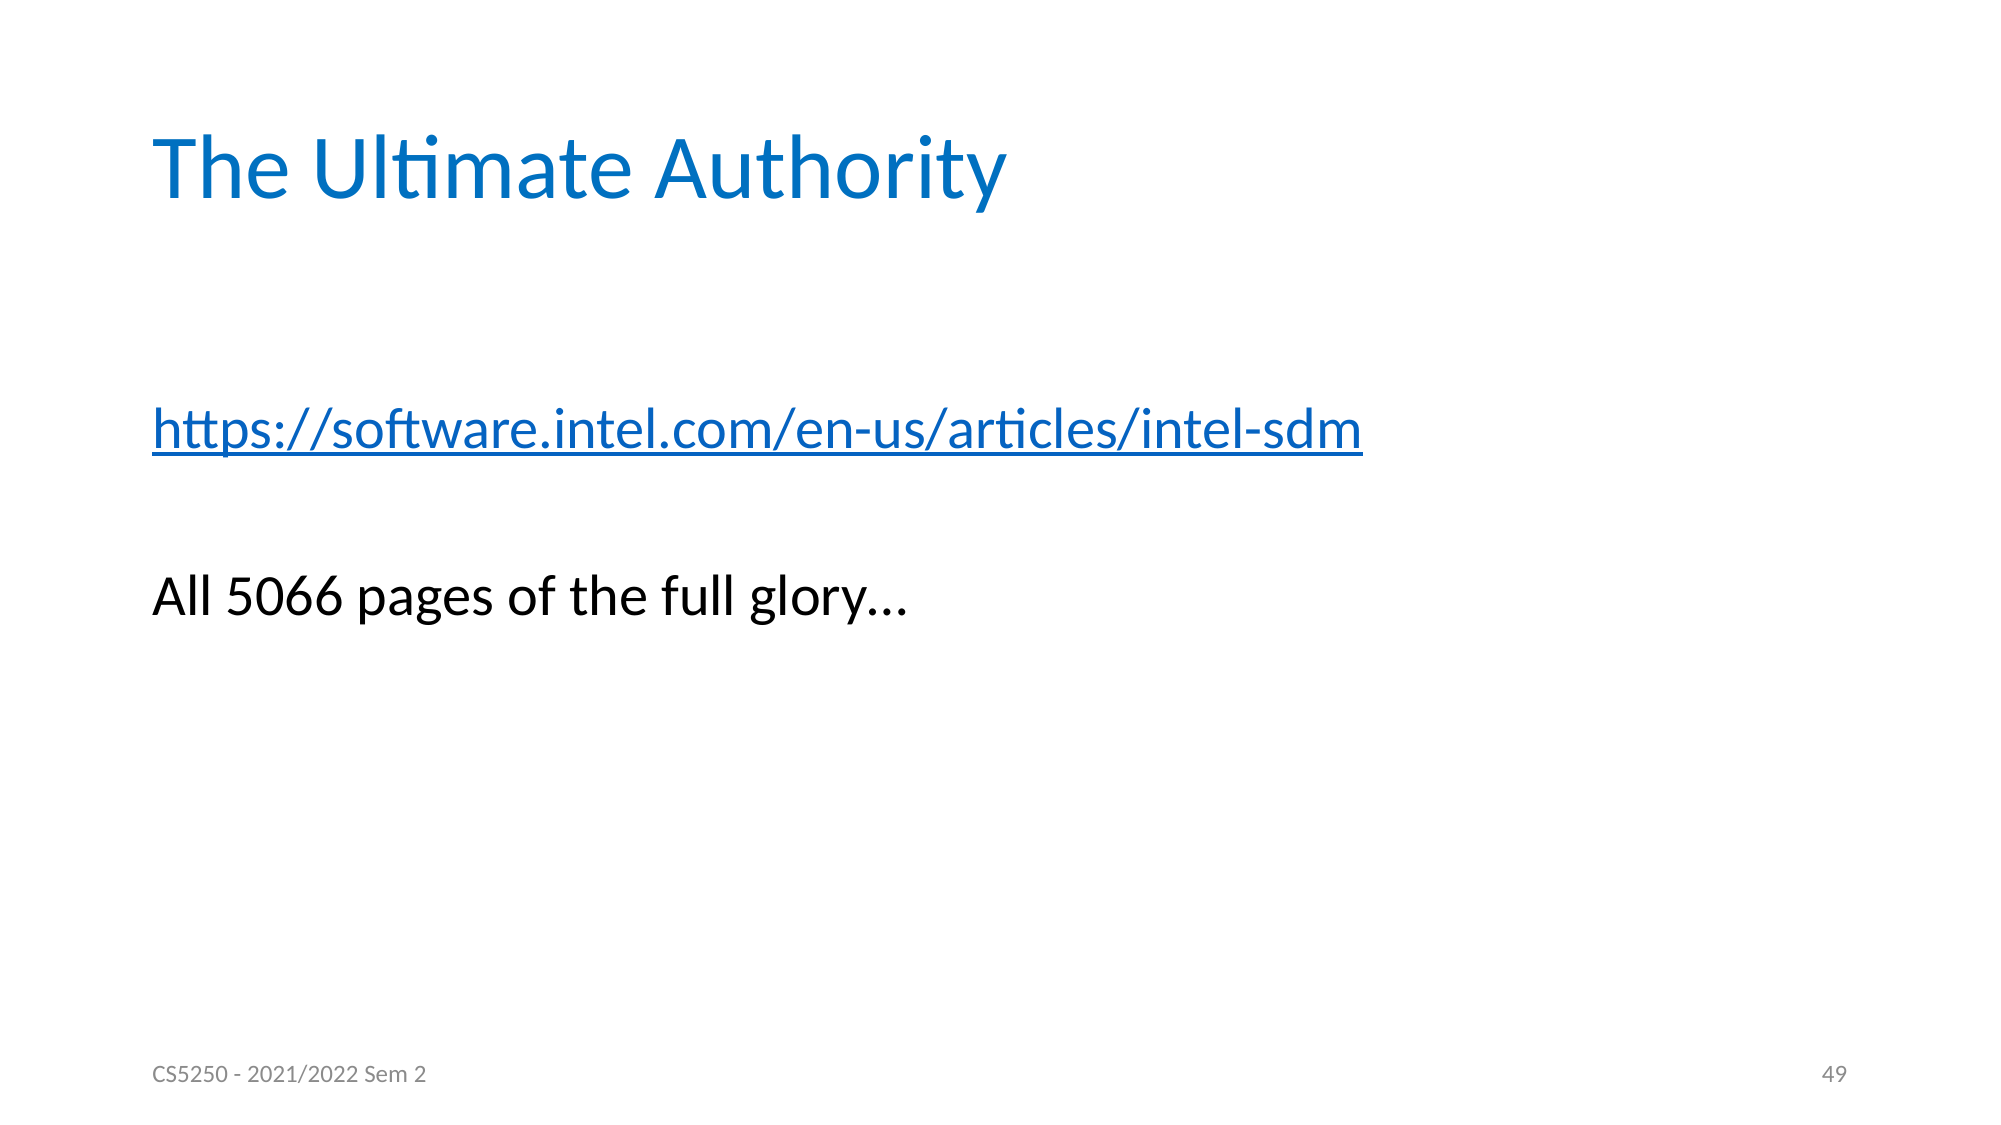

# The Ultimate Authority

https://software.intel.com/en-us/articles/intel-sdm

All 5066 pages of the full glory…
CS5250 - 2021/2022 Sem 2
49